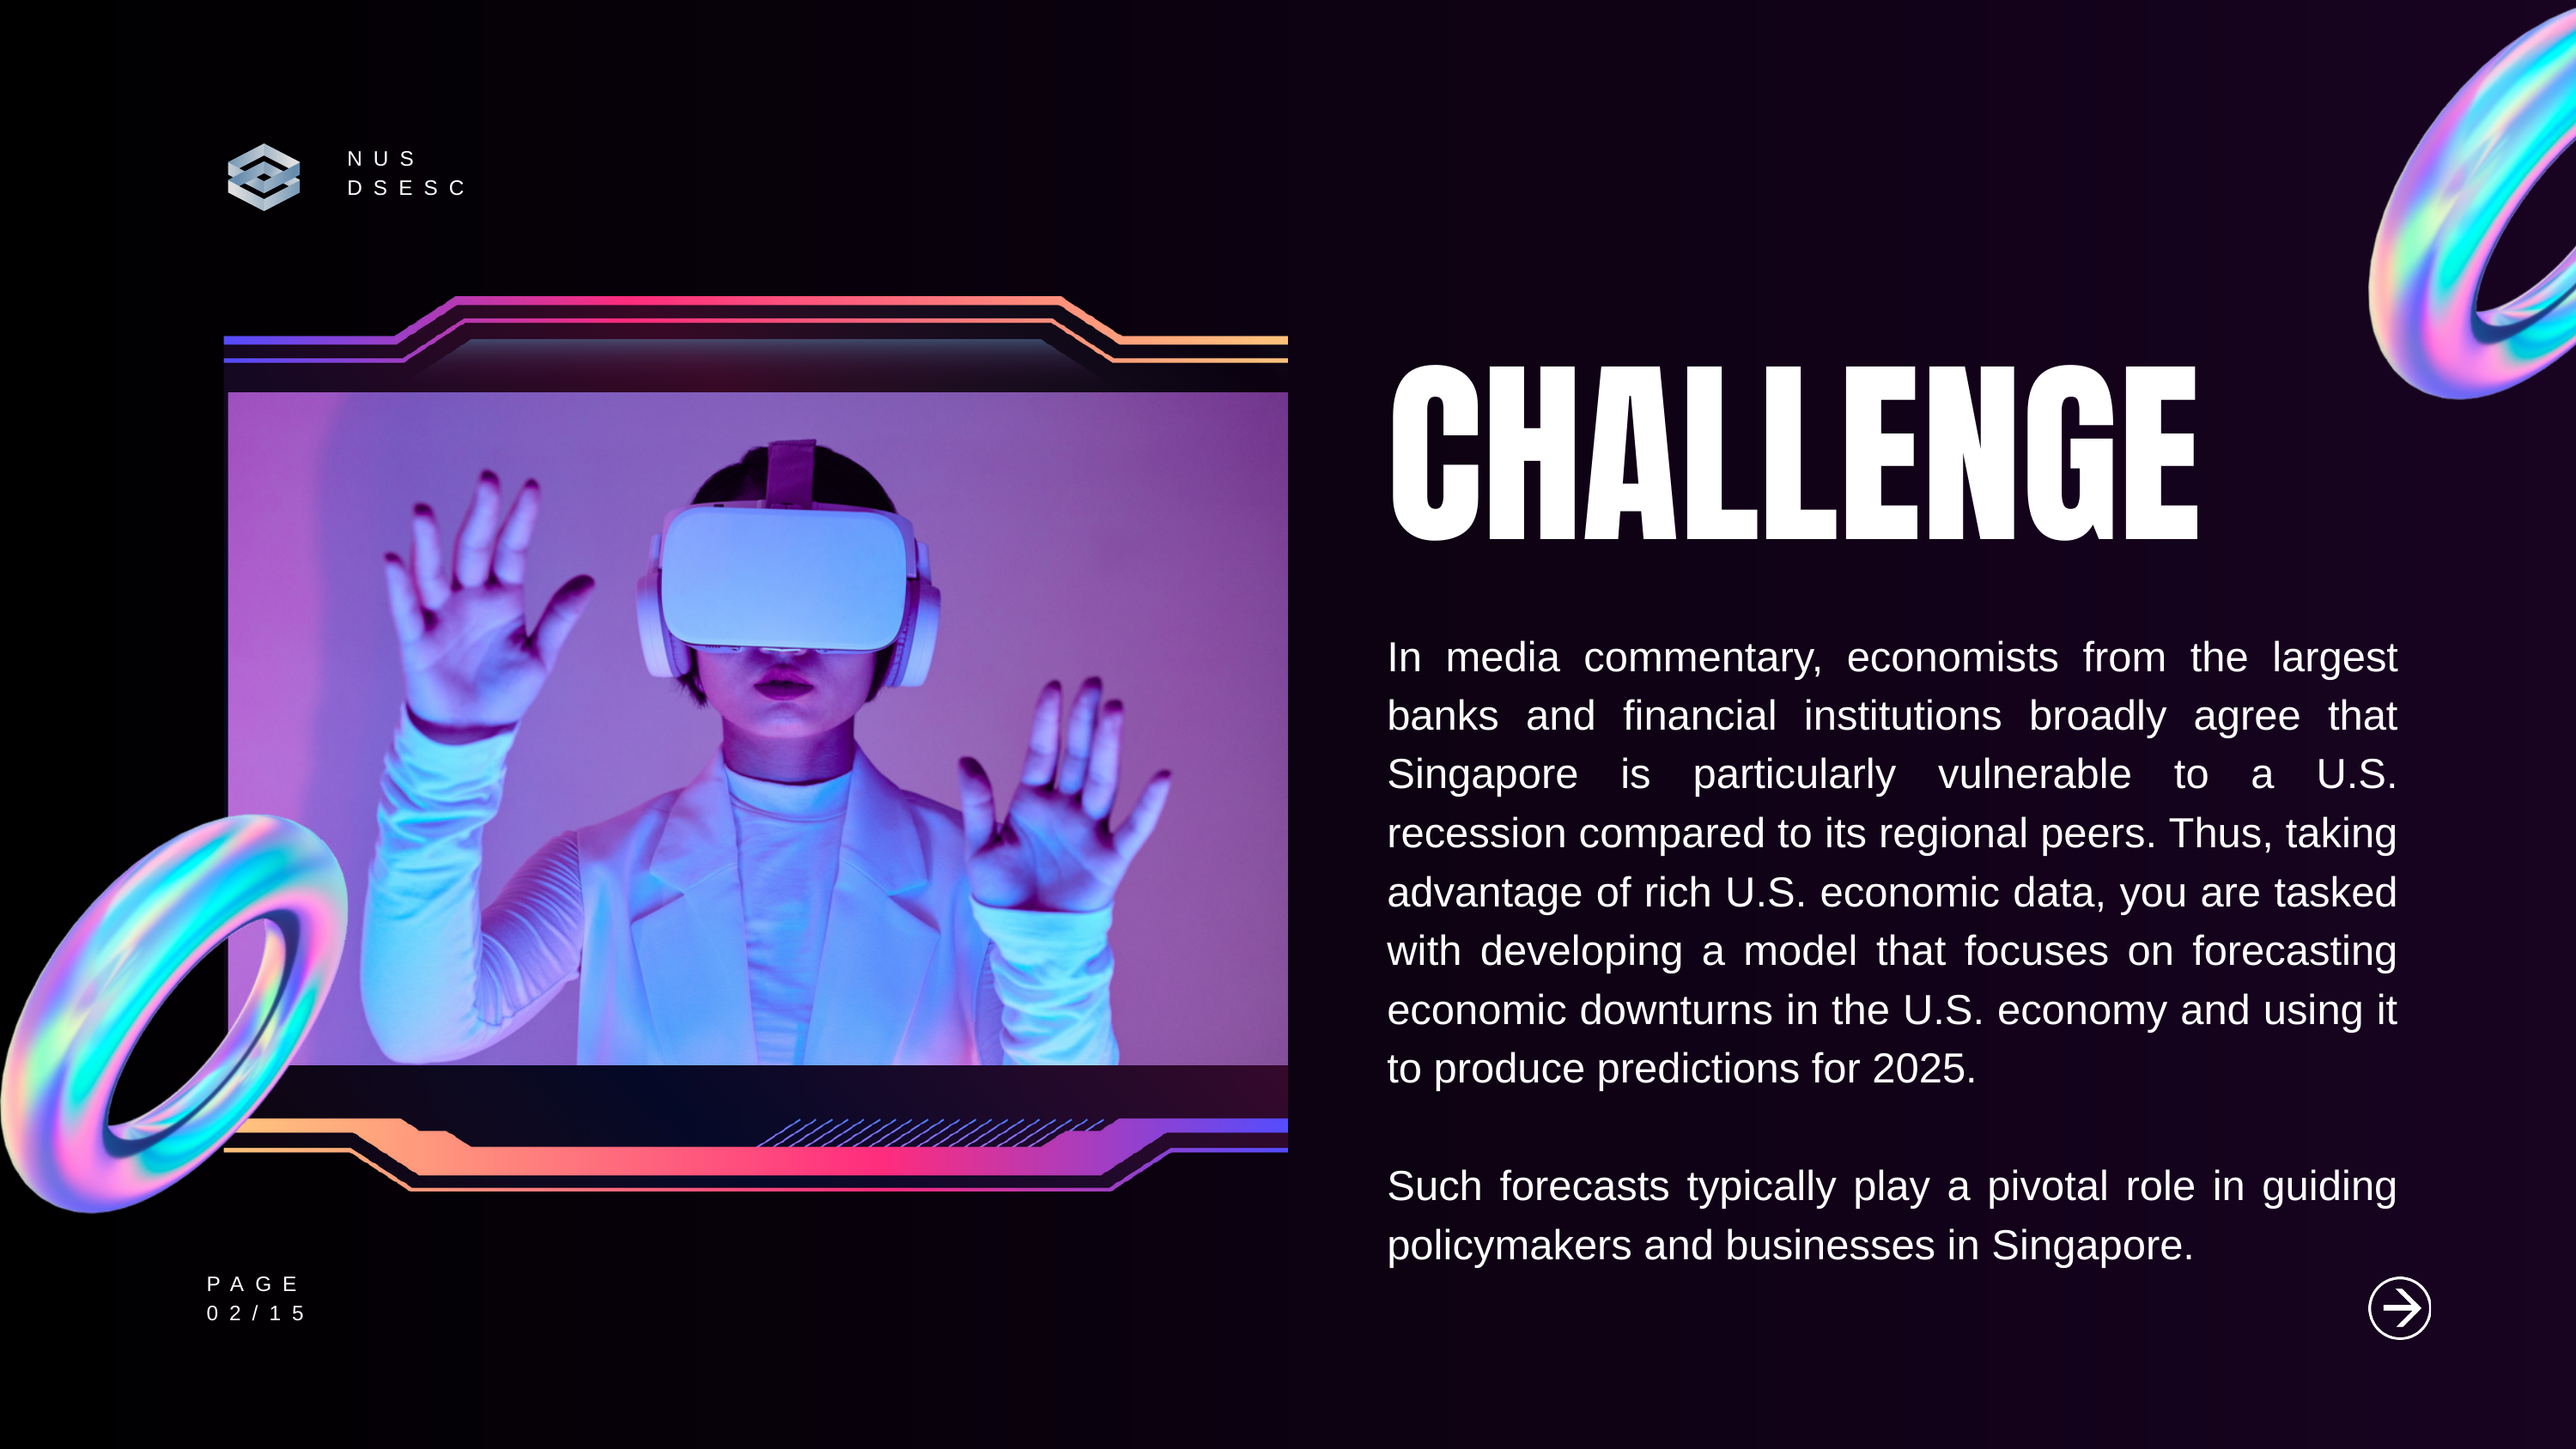

NUS
DSESC

CHALLENGE

In media commentary, economists from the largest banks and financial institutions broadly agree that Singapore is particularly vulnerable to a U.S. recession compared to its regional peers. Thus, taking advantage of rich U.S. economic data, you are tasked with developing a model that focuses on forecasting economic downturns in the U.S. economy and using it to produce predictions for 2025.

Such forecasts typically play a pivotal role in guiding policymakers and businesses in Singapore.

PAGE
02/15